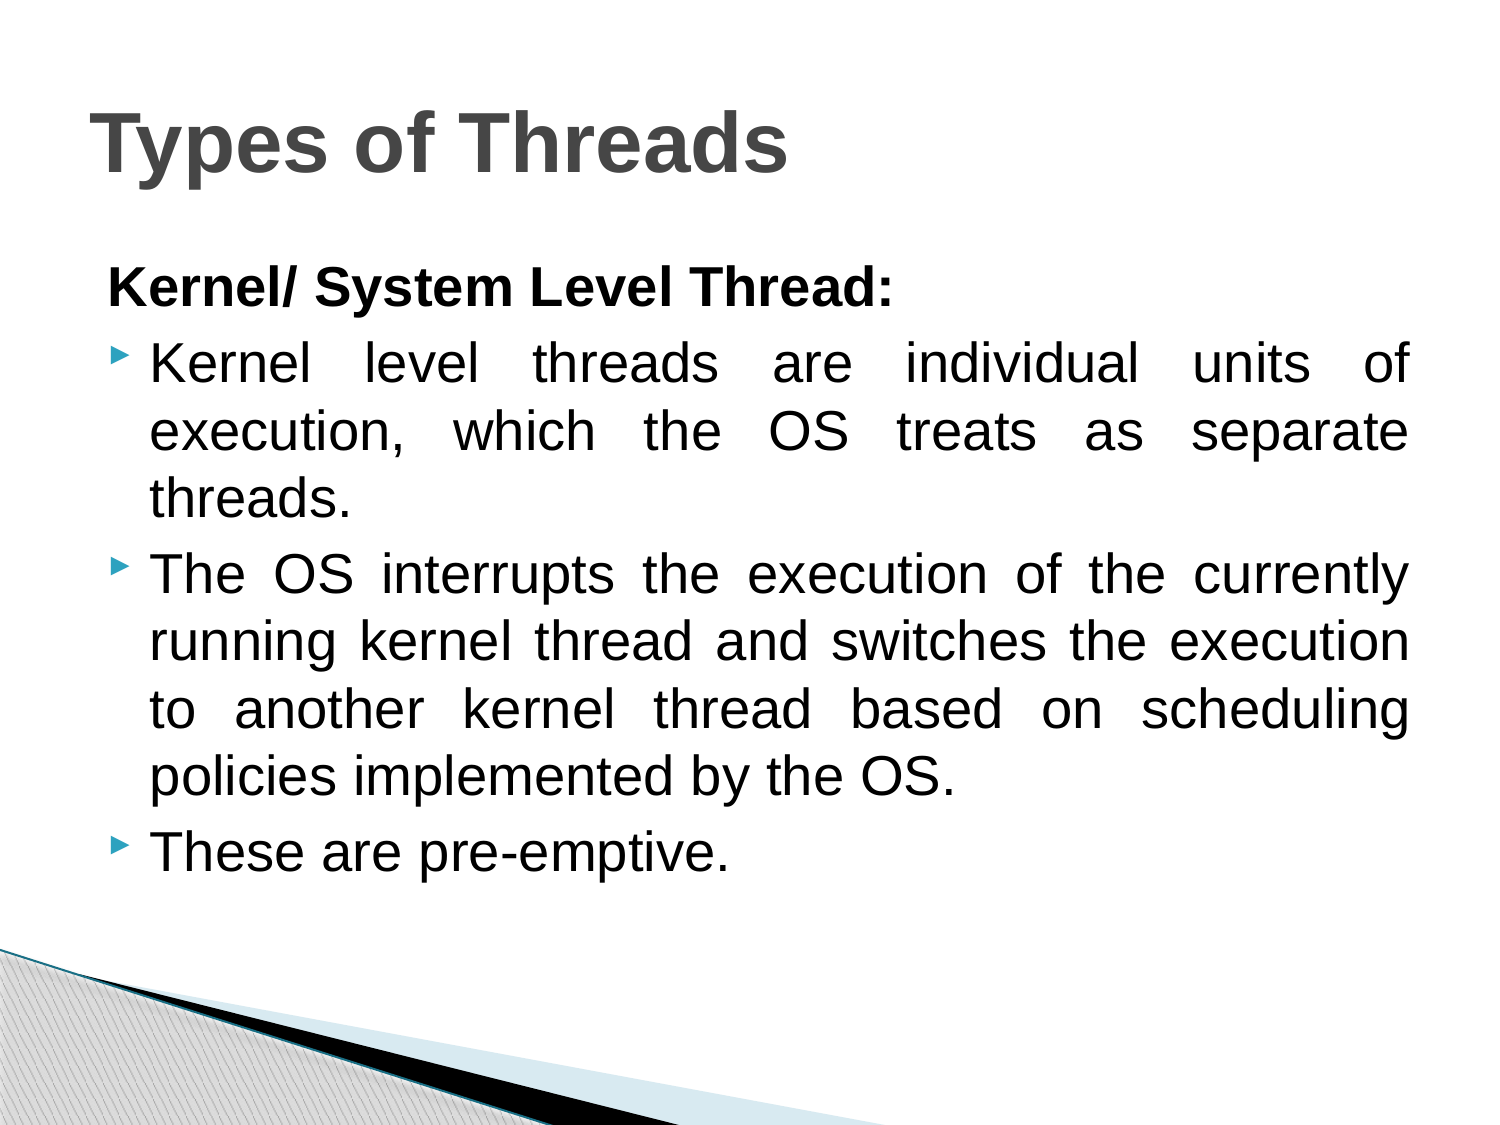

# Types of Threads
Kernel/ System Level Thread:
Kernel level threads are individual units of execution, which the OS treats as separate threads.
The OS interrupts the execution of the currently running kernel thread and switches the execution to another kernel thread based on scheduling policies implemented by the OS.
These are pre-emptive.